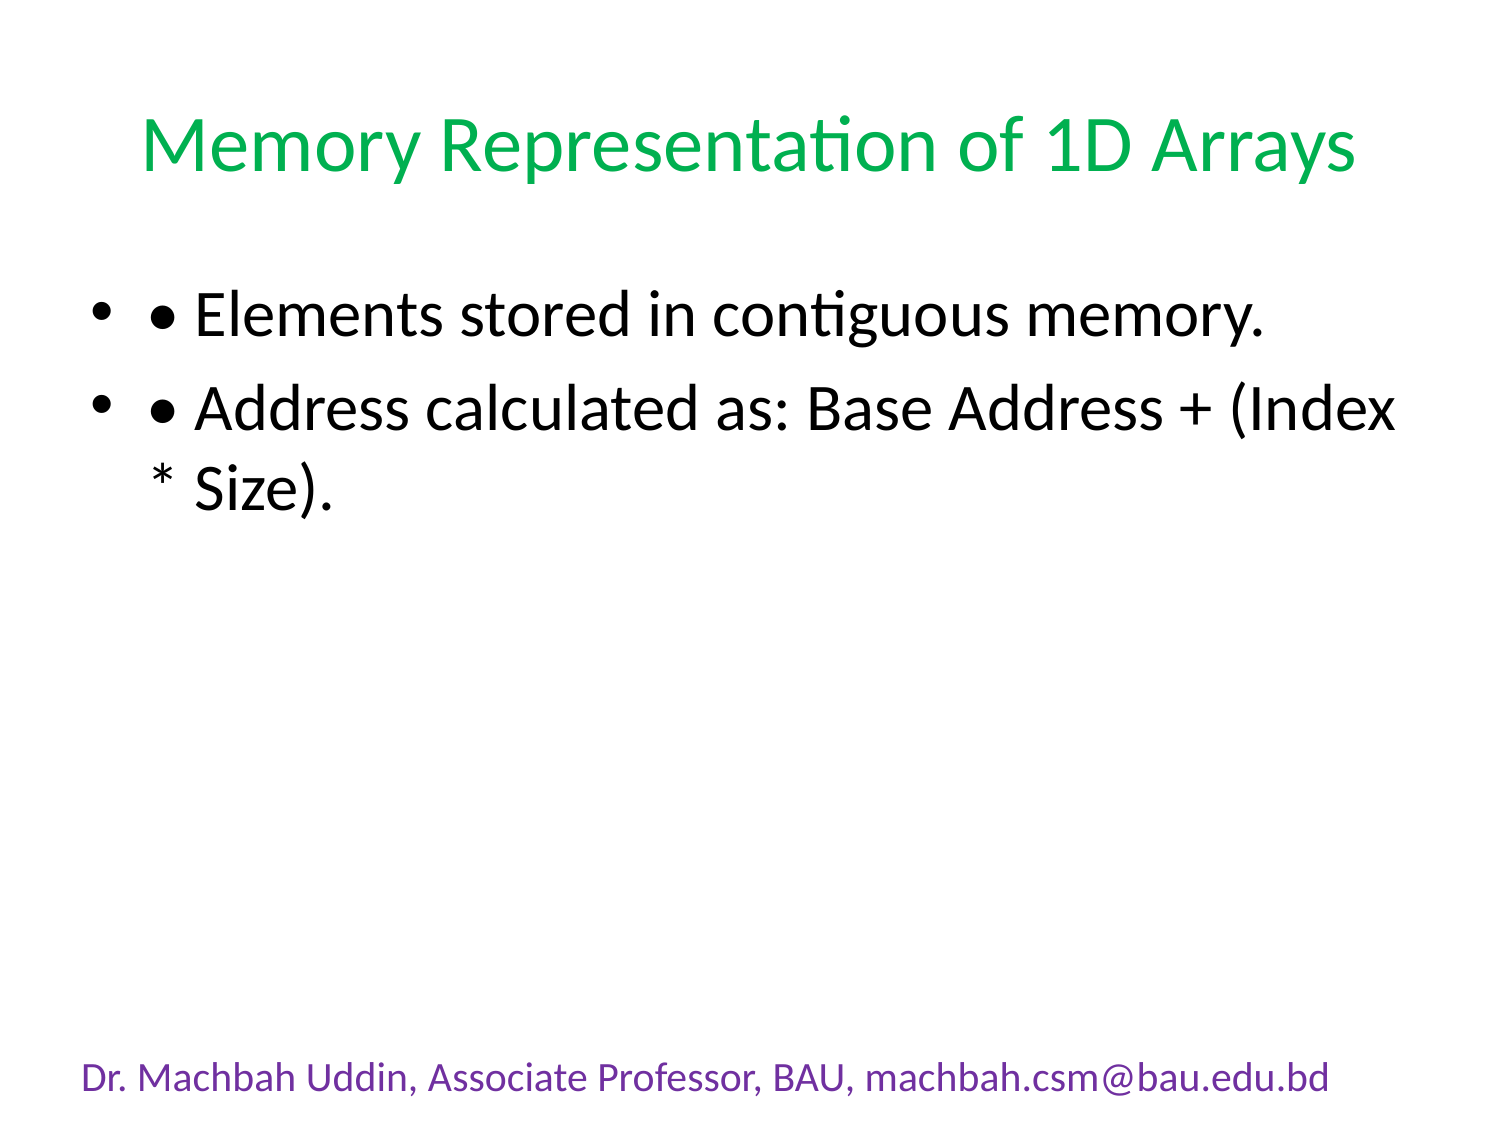

# Memory Representation of 1D Arrays
• Elements stored in contiguous memory.
• Address calculated as: Base Address + (Index * Size).